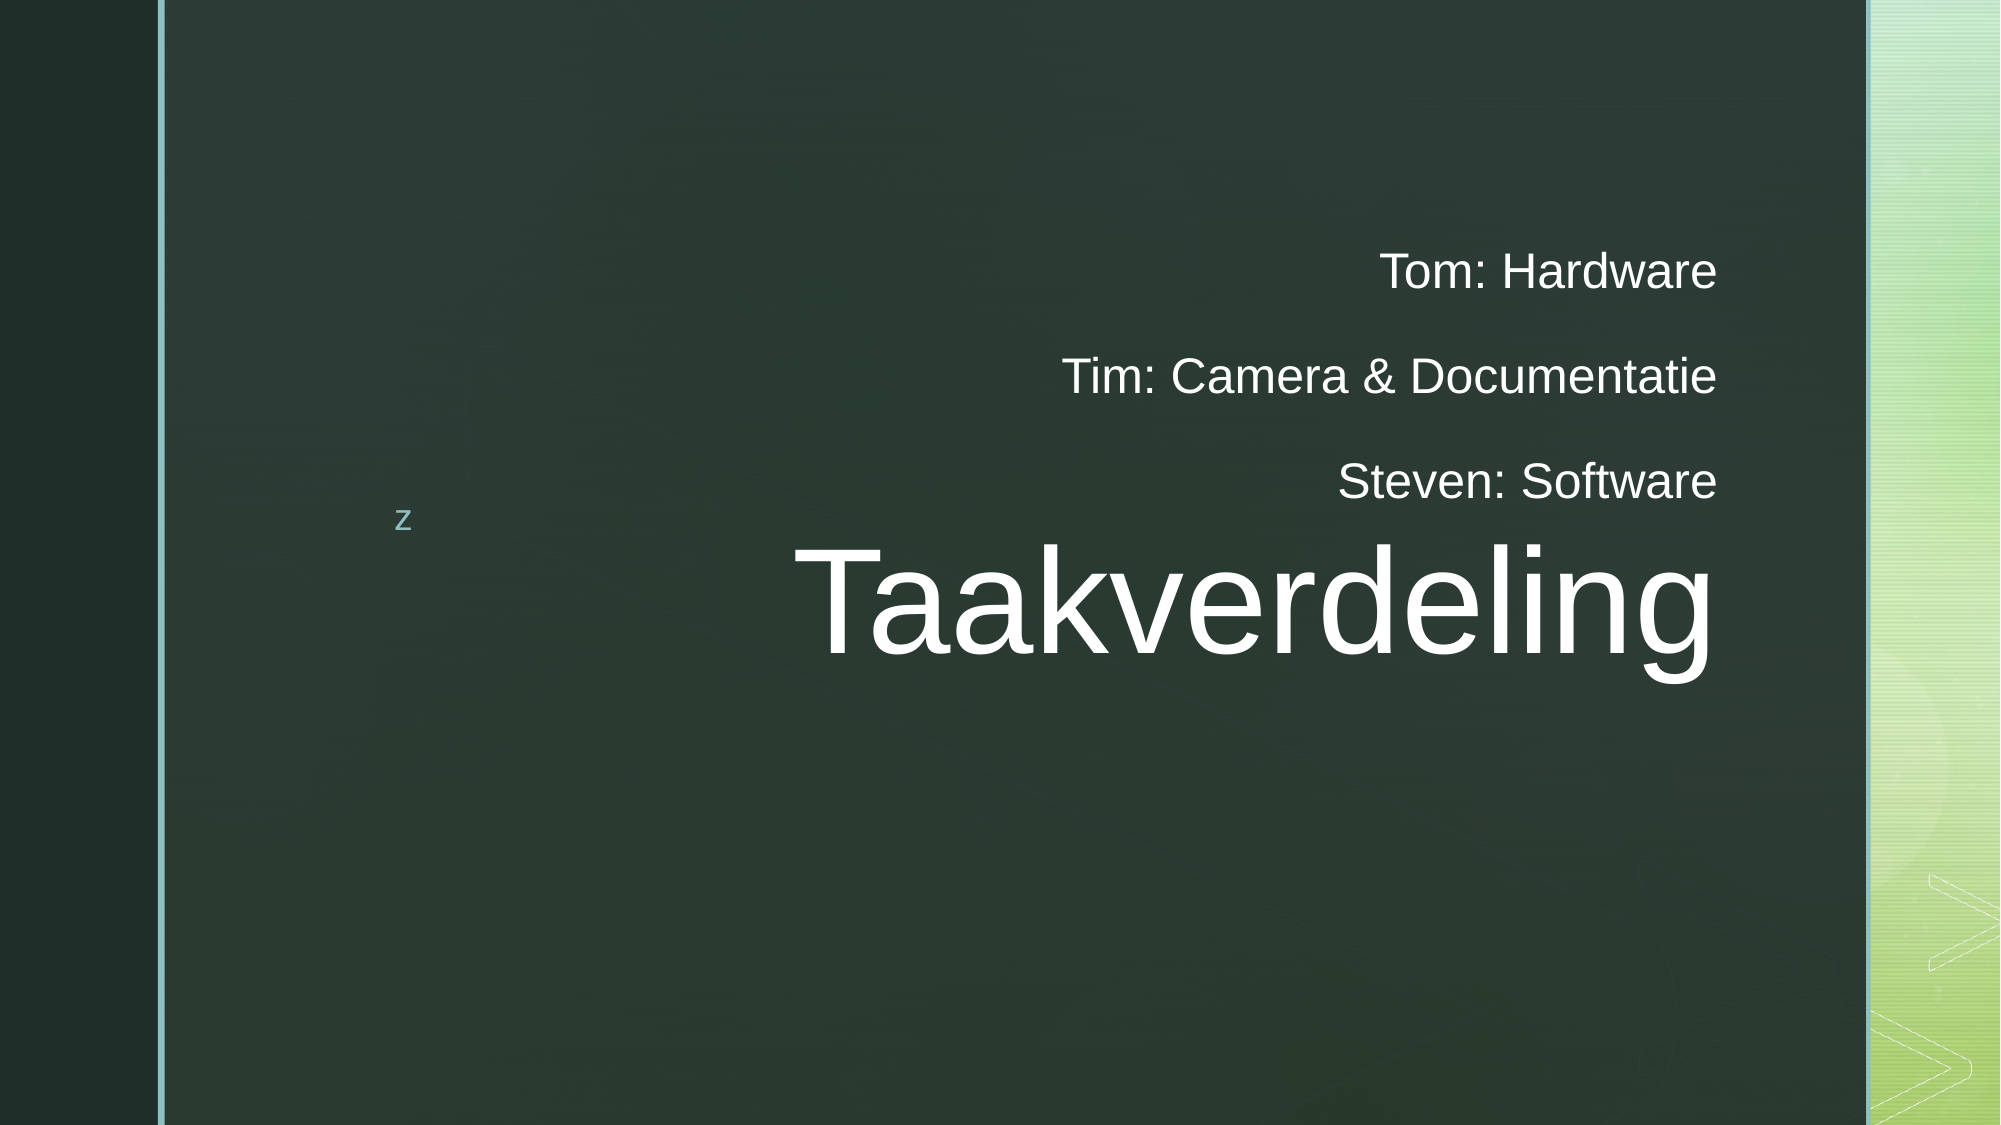

Tom: Hardware
Tim: Camera & Documentatie
Steven: Software
# Taakverdeling